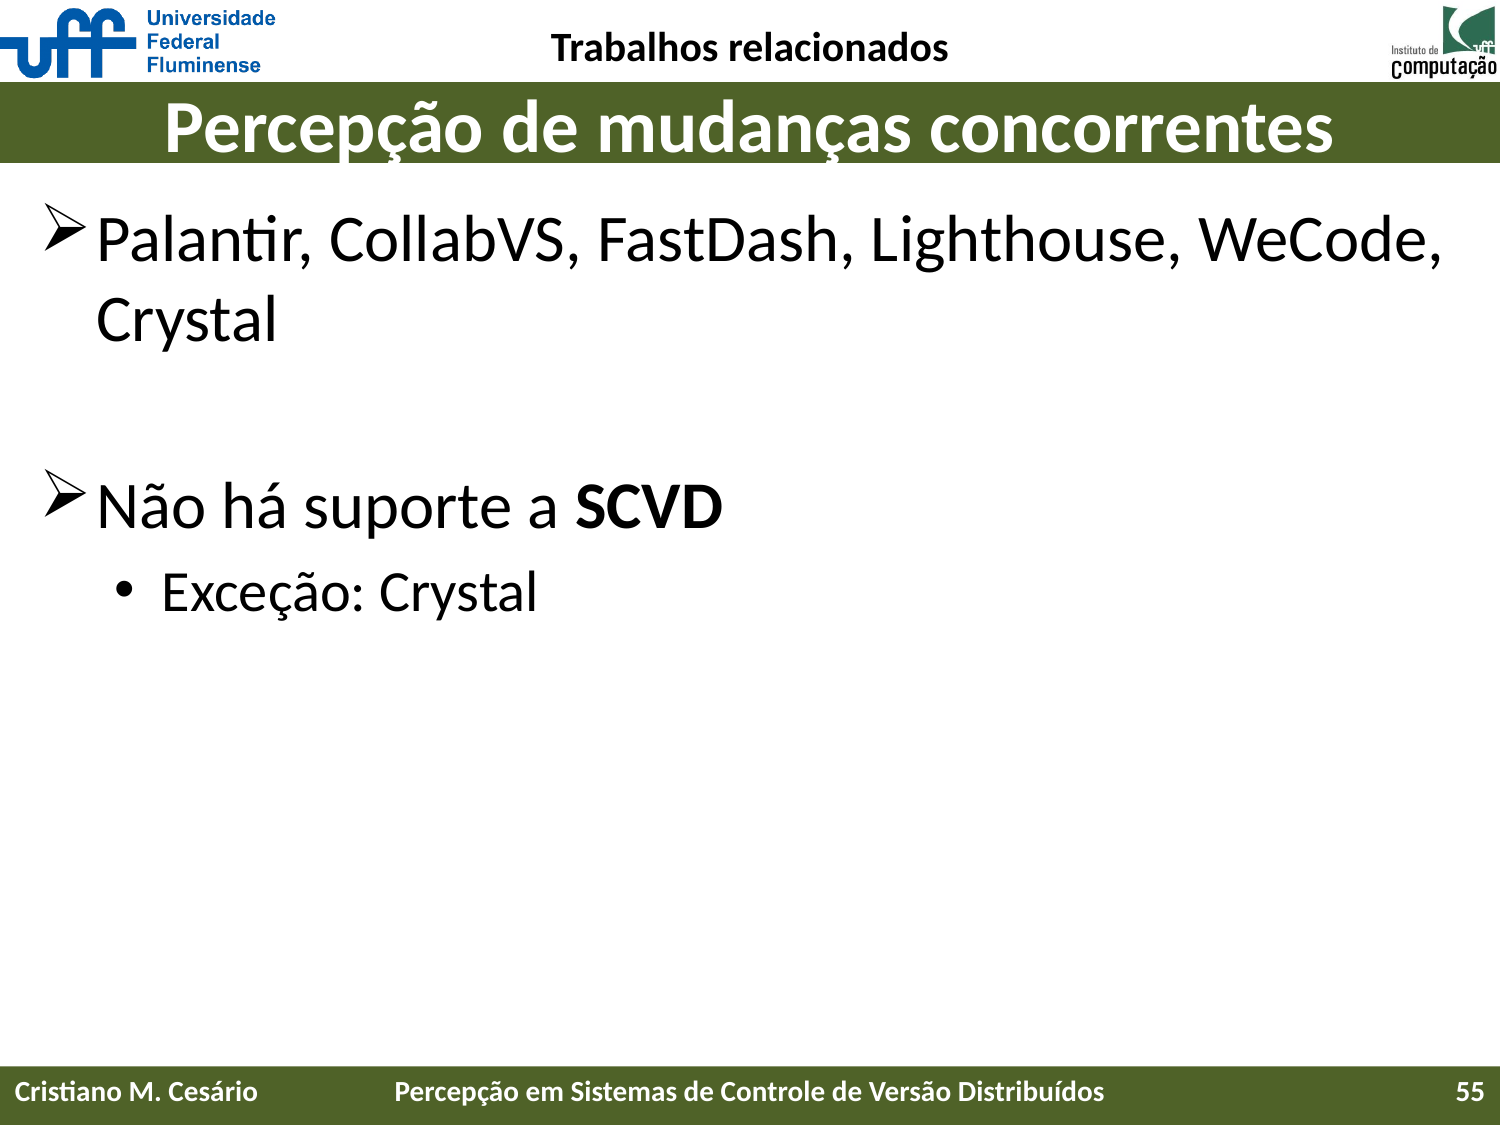

Trabalhos relacionados
# Percepção de mudanças concorrentes
Palantir, CollabVS, FastDash, Lighthouse, WeCode, Crystal

Não há suporte a SCVD
Exceção: Crystal
Cristiano M. Cesário
Percepção em Sistemas de Controle de Versão Distribuídos
55